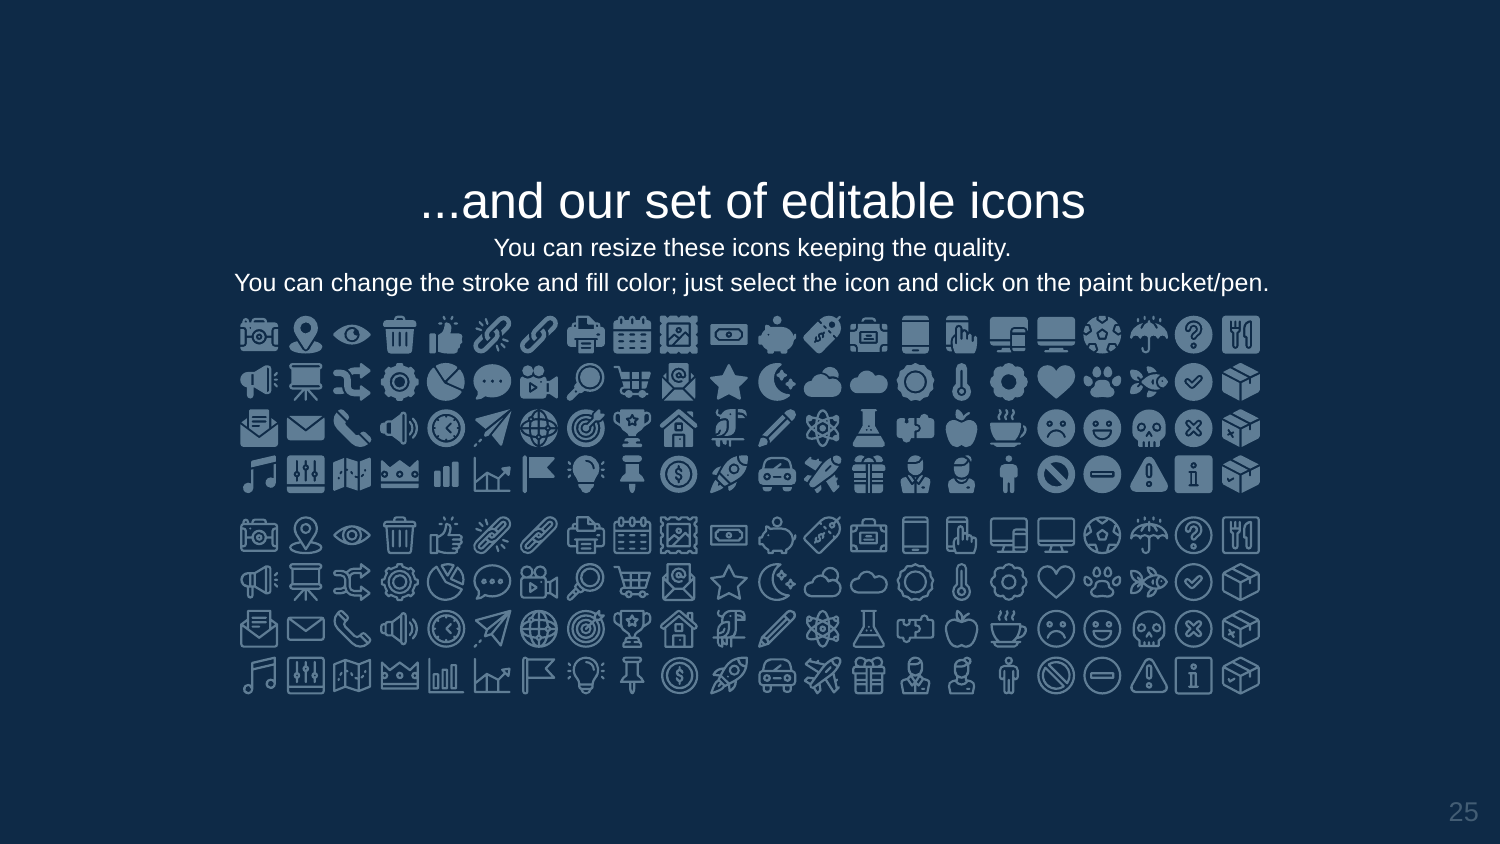

...and our set of editable icons
You can resize these icons keeping the quality.
You can change the stroke and fill color; just select the icon and click on the paint bucket/pen.

25